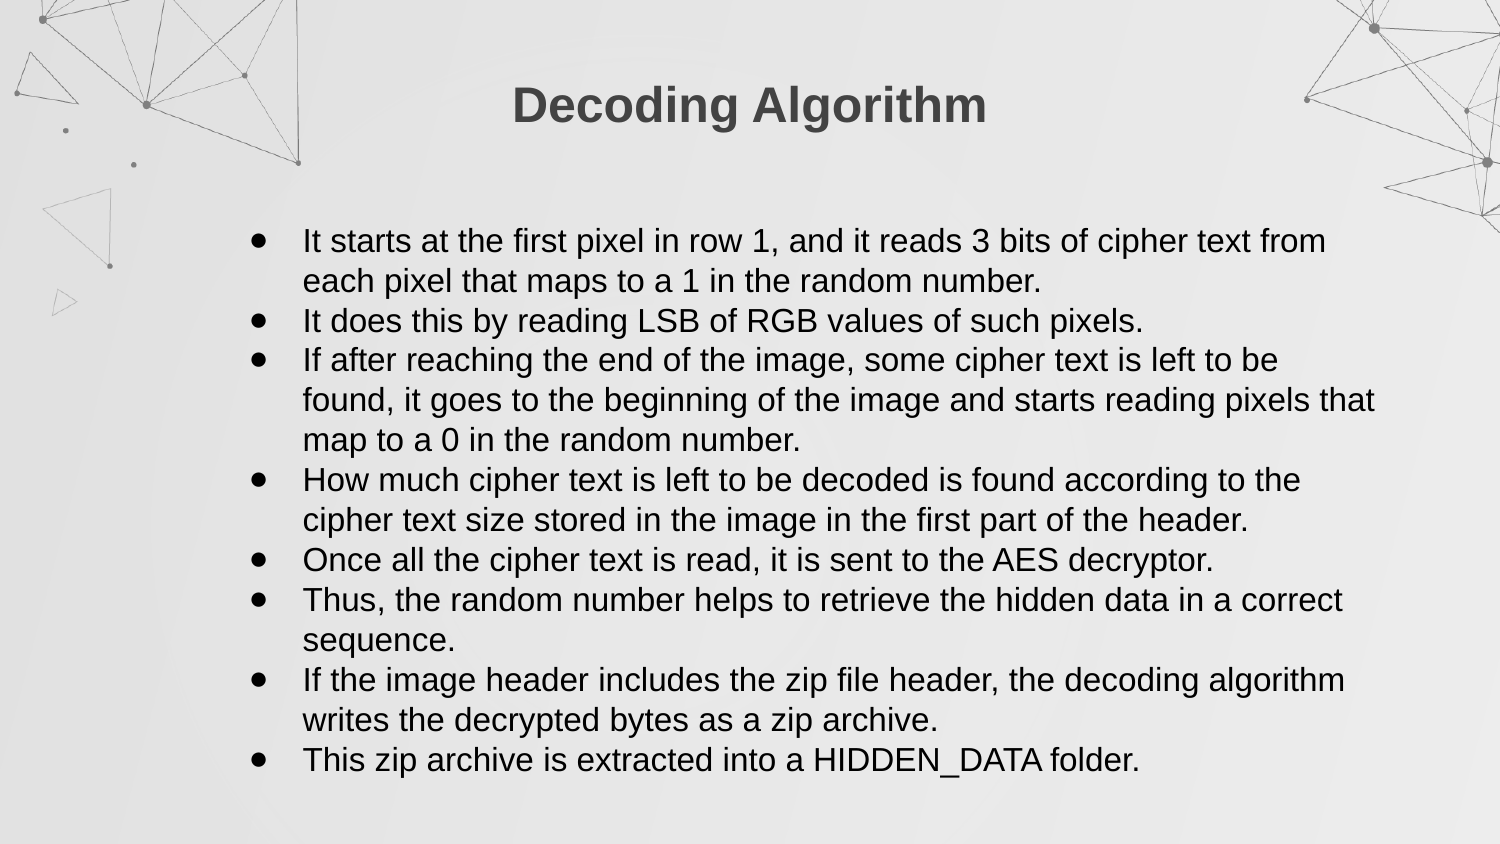

Decoding Algorithm
It starts at the first pixel in row 1, and it reads 3 bits of cipher text from each pixel that maps to a 1 in the random number.
It does this by reading LSB of RGB values of such pixels.
If after reaching the end of the image, some cipher text is left to be found, it goes to the beginning of the image and starts reading pixels that map to a 0 in the random number.
How much cipher text is left to be decoded is found according to the cipher text size stored in the image in the first part of the header.
Once all the cipher text is read, it is sent to the AES decryptor.
Thus, the random number helps to retrieve the hidden data in a correct sequence.
If the image header includes the zip file header, the decoding algorithm writes the decrypted bytes as a zip archive.
This zip archive is extracted into a HIDDEN_DATA folder.